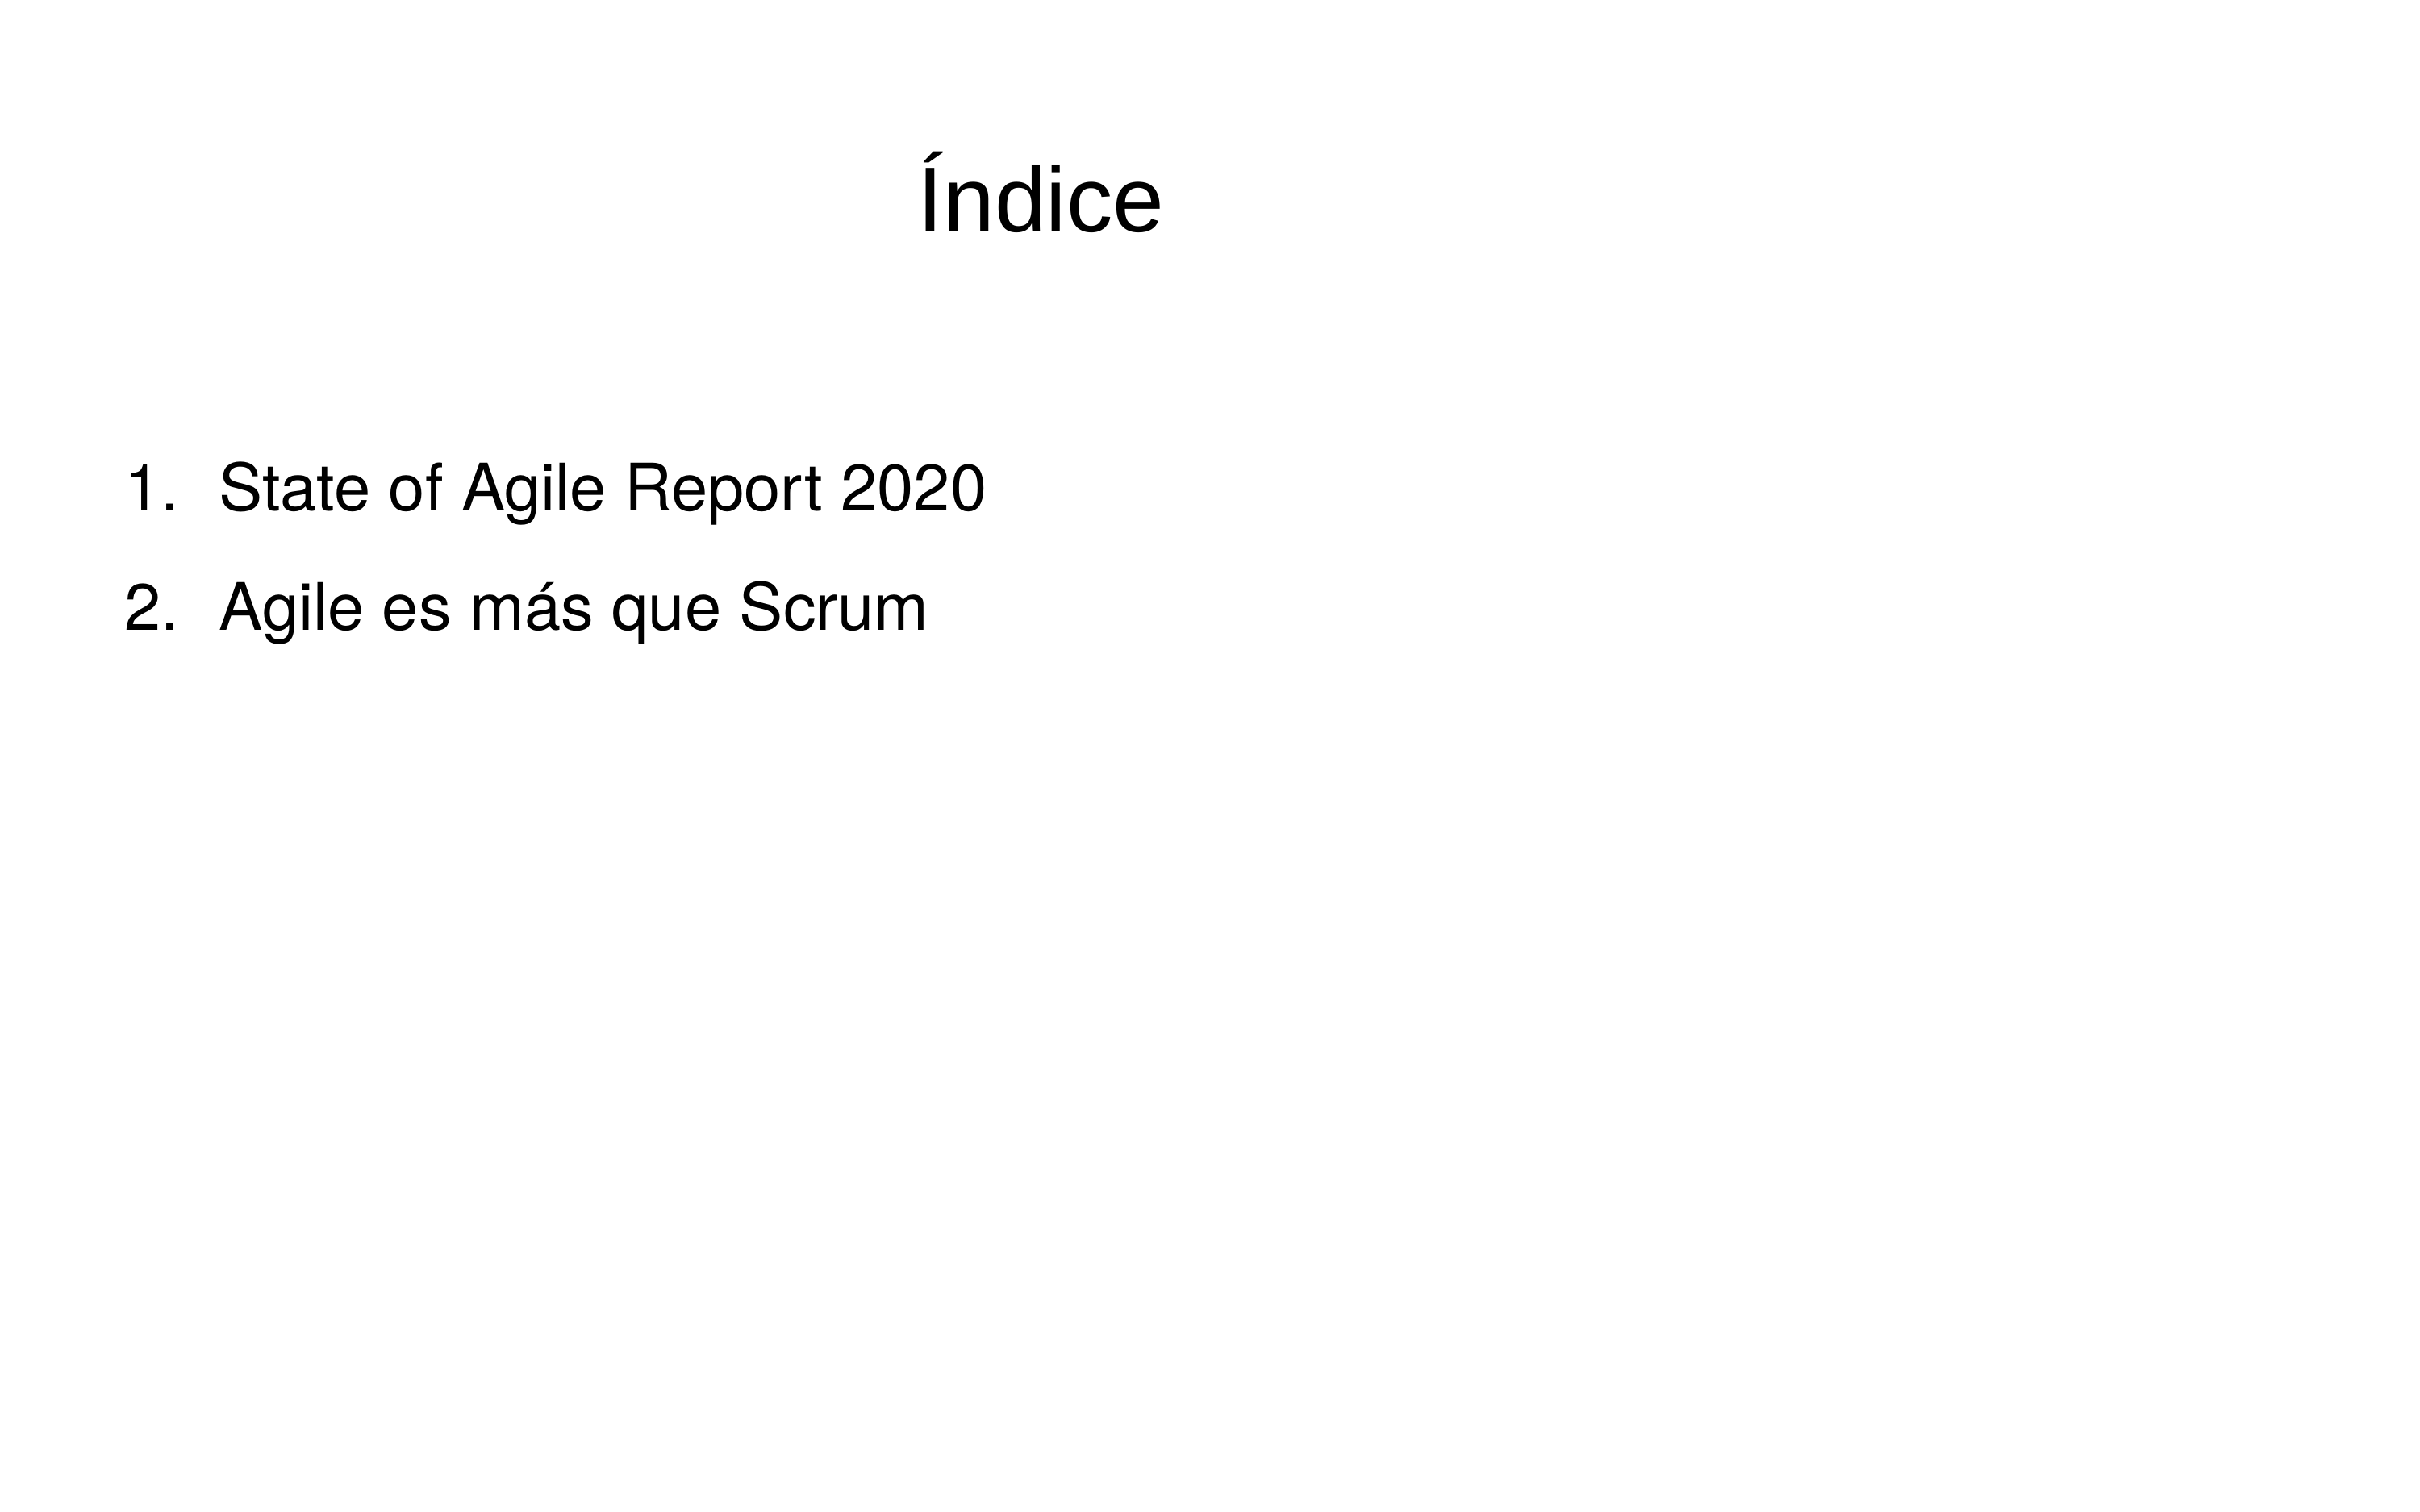

# Índice
State of Agile Report 2020
Agile es más que Scrum
3